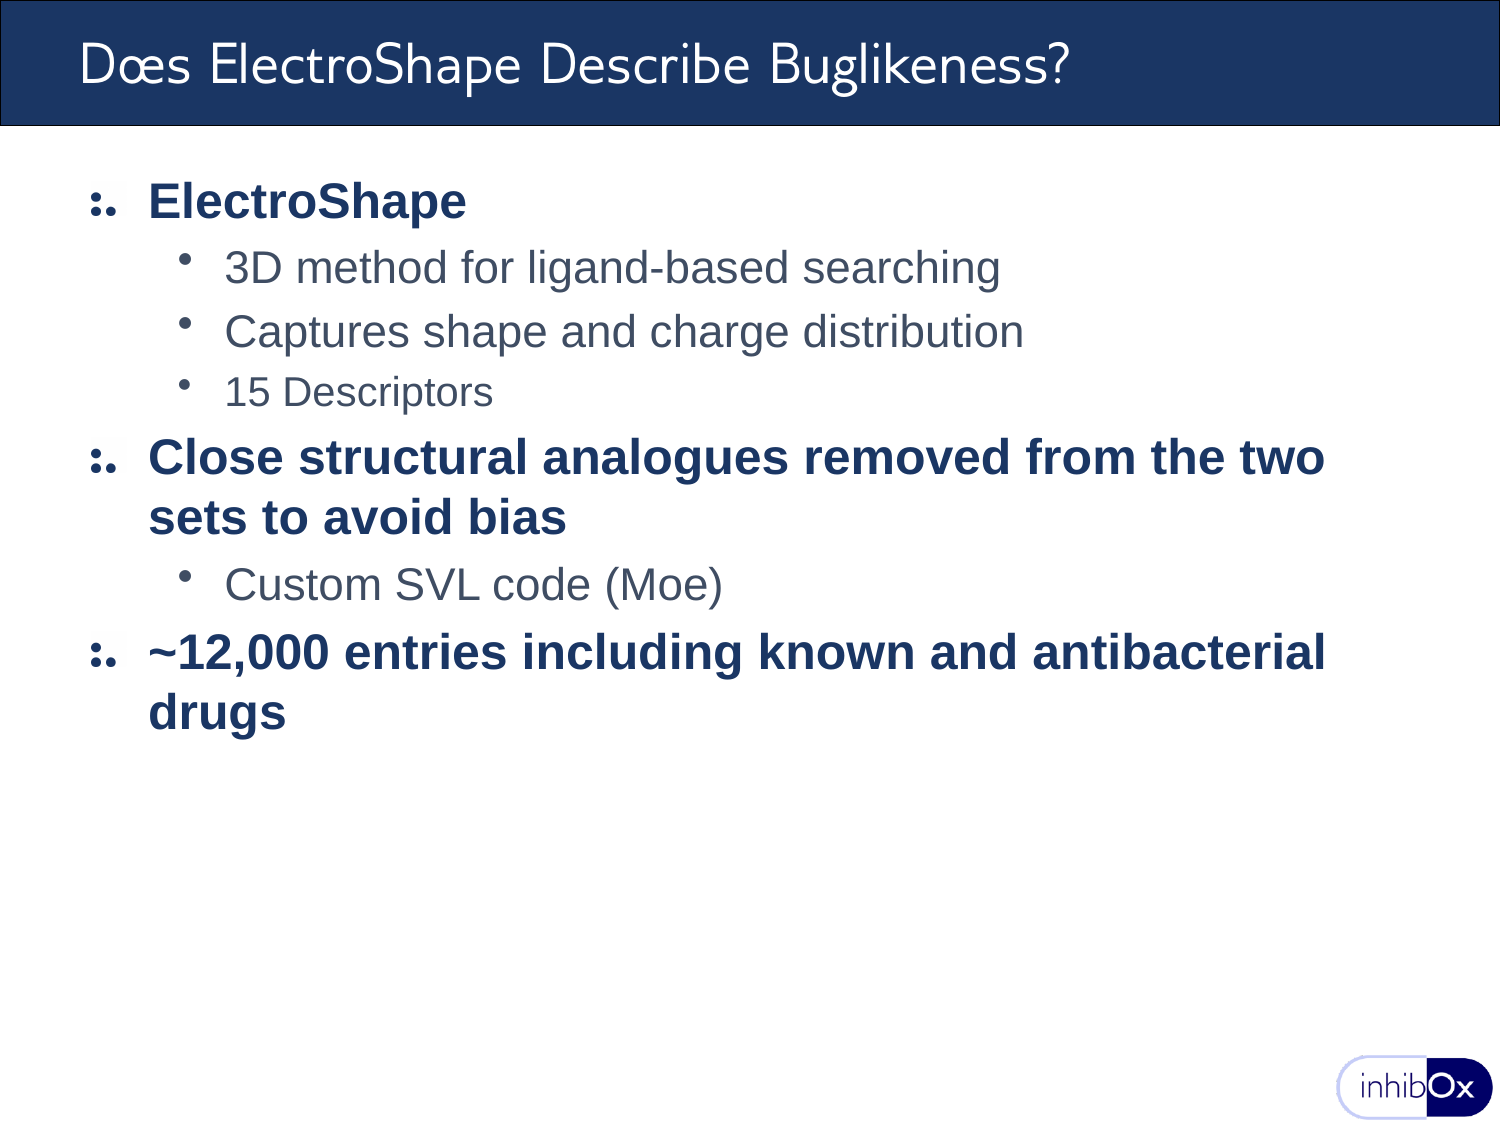

# Does ElectroShape Describe Buglikeness?
ElectroShape
3D method for ligand-based searching
Captures shape and charge distribution
15 Descriptors
Close structural analogues removed from the two sets to avoid bias
Custom SVL code (Moe)
~12,000 entries including known and antibacterial drugs